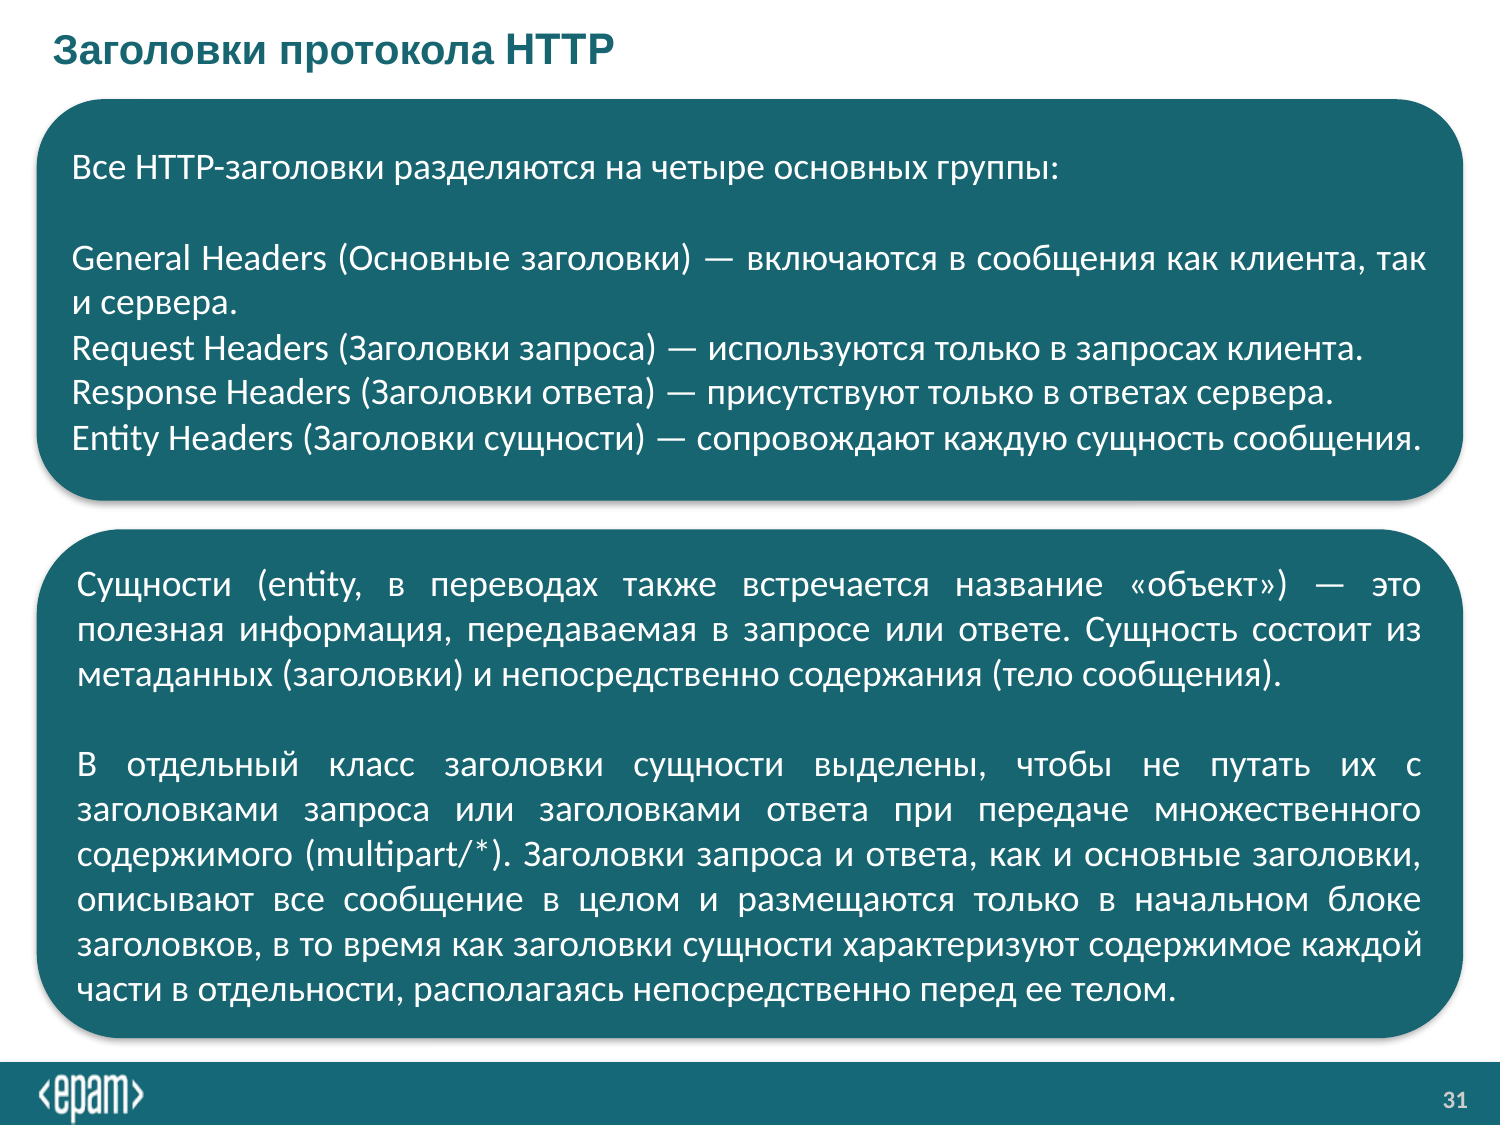

# Заголовки протокола HTTP
Все HTTP-заголовки разделяются на четыре основных группы:

General Headers (Основные заголовки) — включаются в сообщения как клиента, так и сервера.
Request Headers (Заголовки запроса) — используются только в запросах клиента.
Response Headers (Заголовки ответа) — присутствуют только в ответах сервера.
Entity Headers (Заголовки сущности) — сопровождают каждую сущность сообщения.
Сущности (entity, в переводах также встречается название «объект») — это полезная информация, передаваемая в запросе или ответе. Сущность состоит из метаданных (заголовки) и непосредственно содержания (тело сообщения).

В отдельный класс заголовки сущности выделены, чтобы не путать их с заголовками запроса или заголовками ответа при передаче множественного содержимого (multipart/*). Заголовки запроса и ответа, как и основные заголовки, описывают все сообщение в целом и размещаются только в начальном блоке заголовков, в то время как заголовки сущности характеризуют содержимое каждой части в отдельности, располагаясь непосредственно перед ее телом.